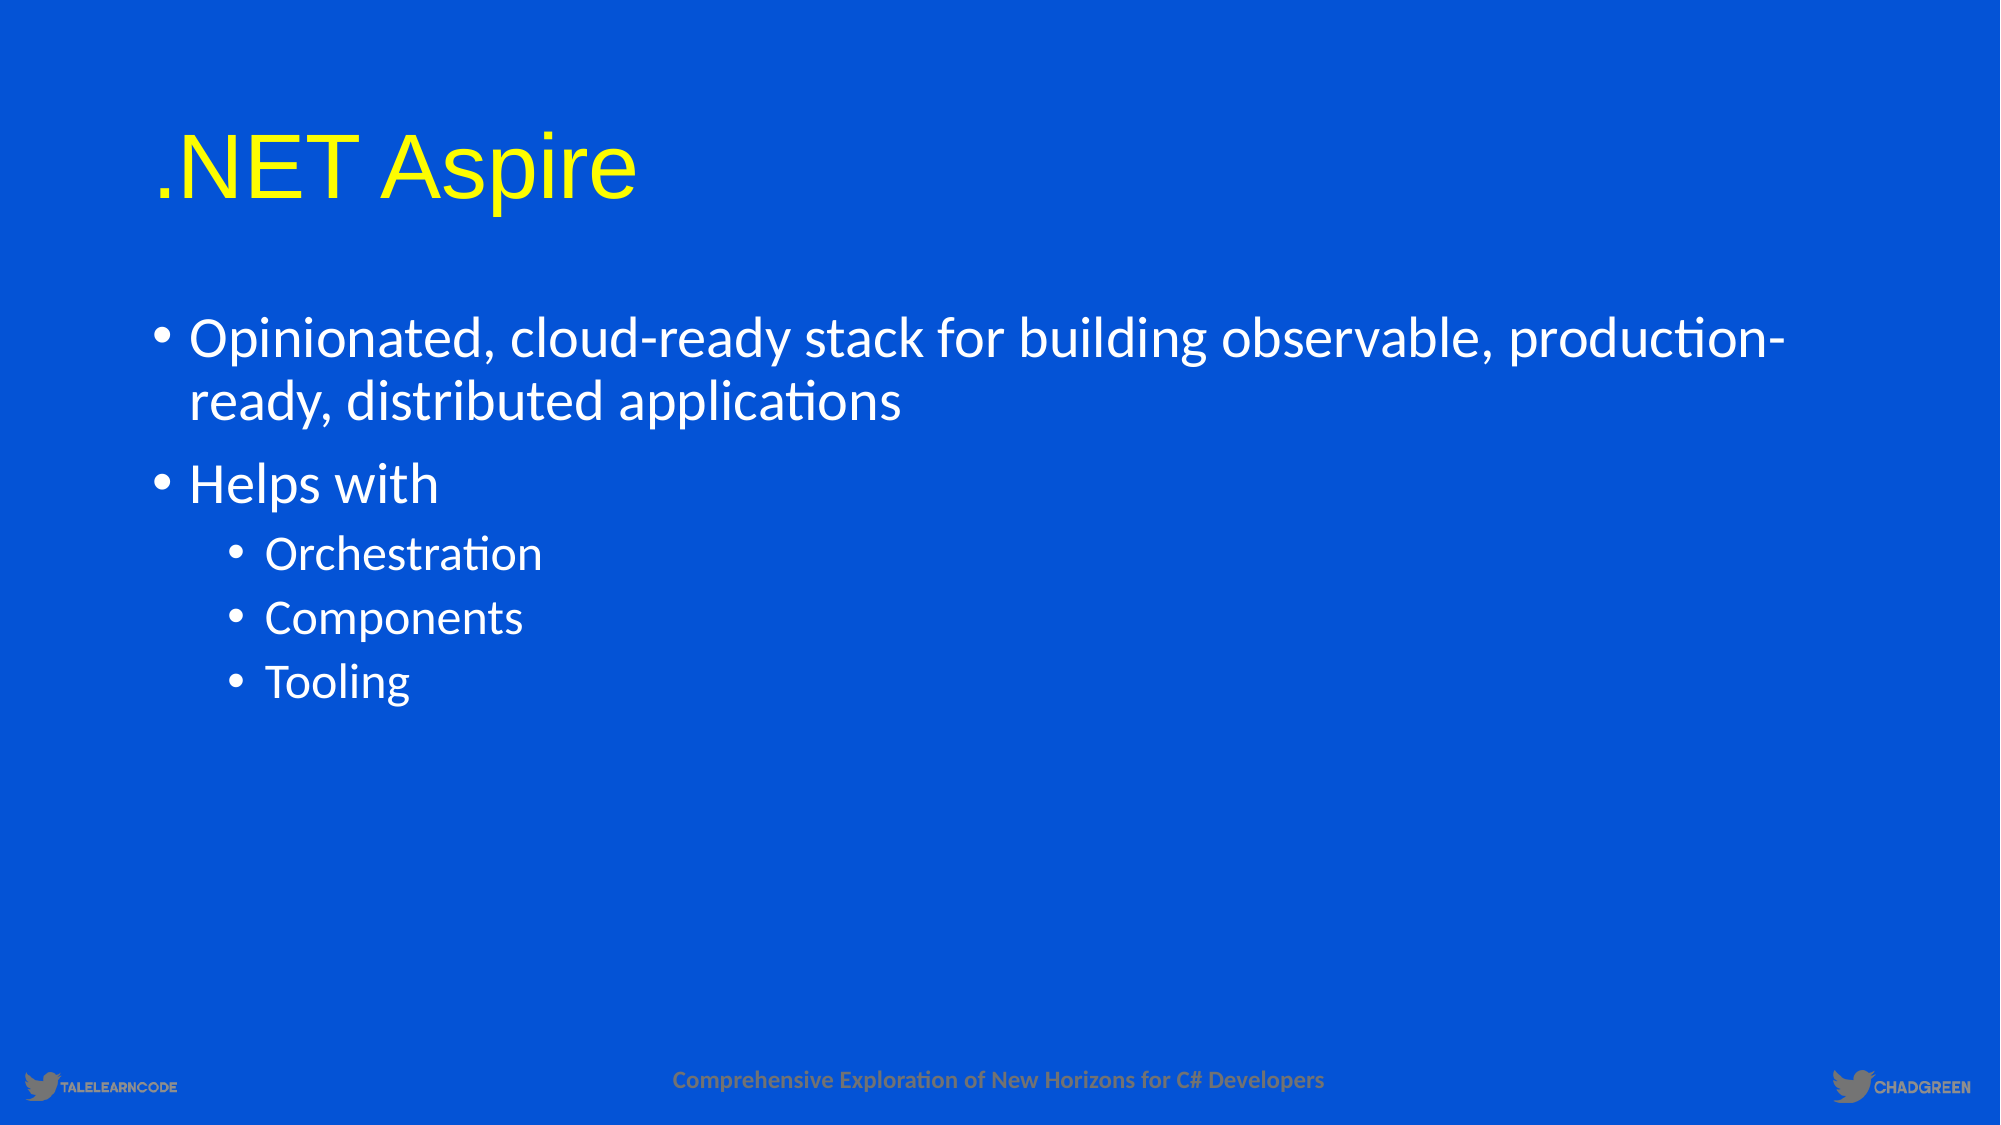

# .NET Aspire
Opinionated, cloud-ready stack for building observable, production-ready, distributed applications
Helps with
Orchestration
Components
Tooling